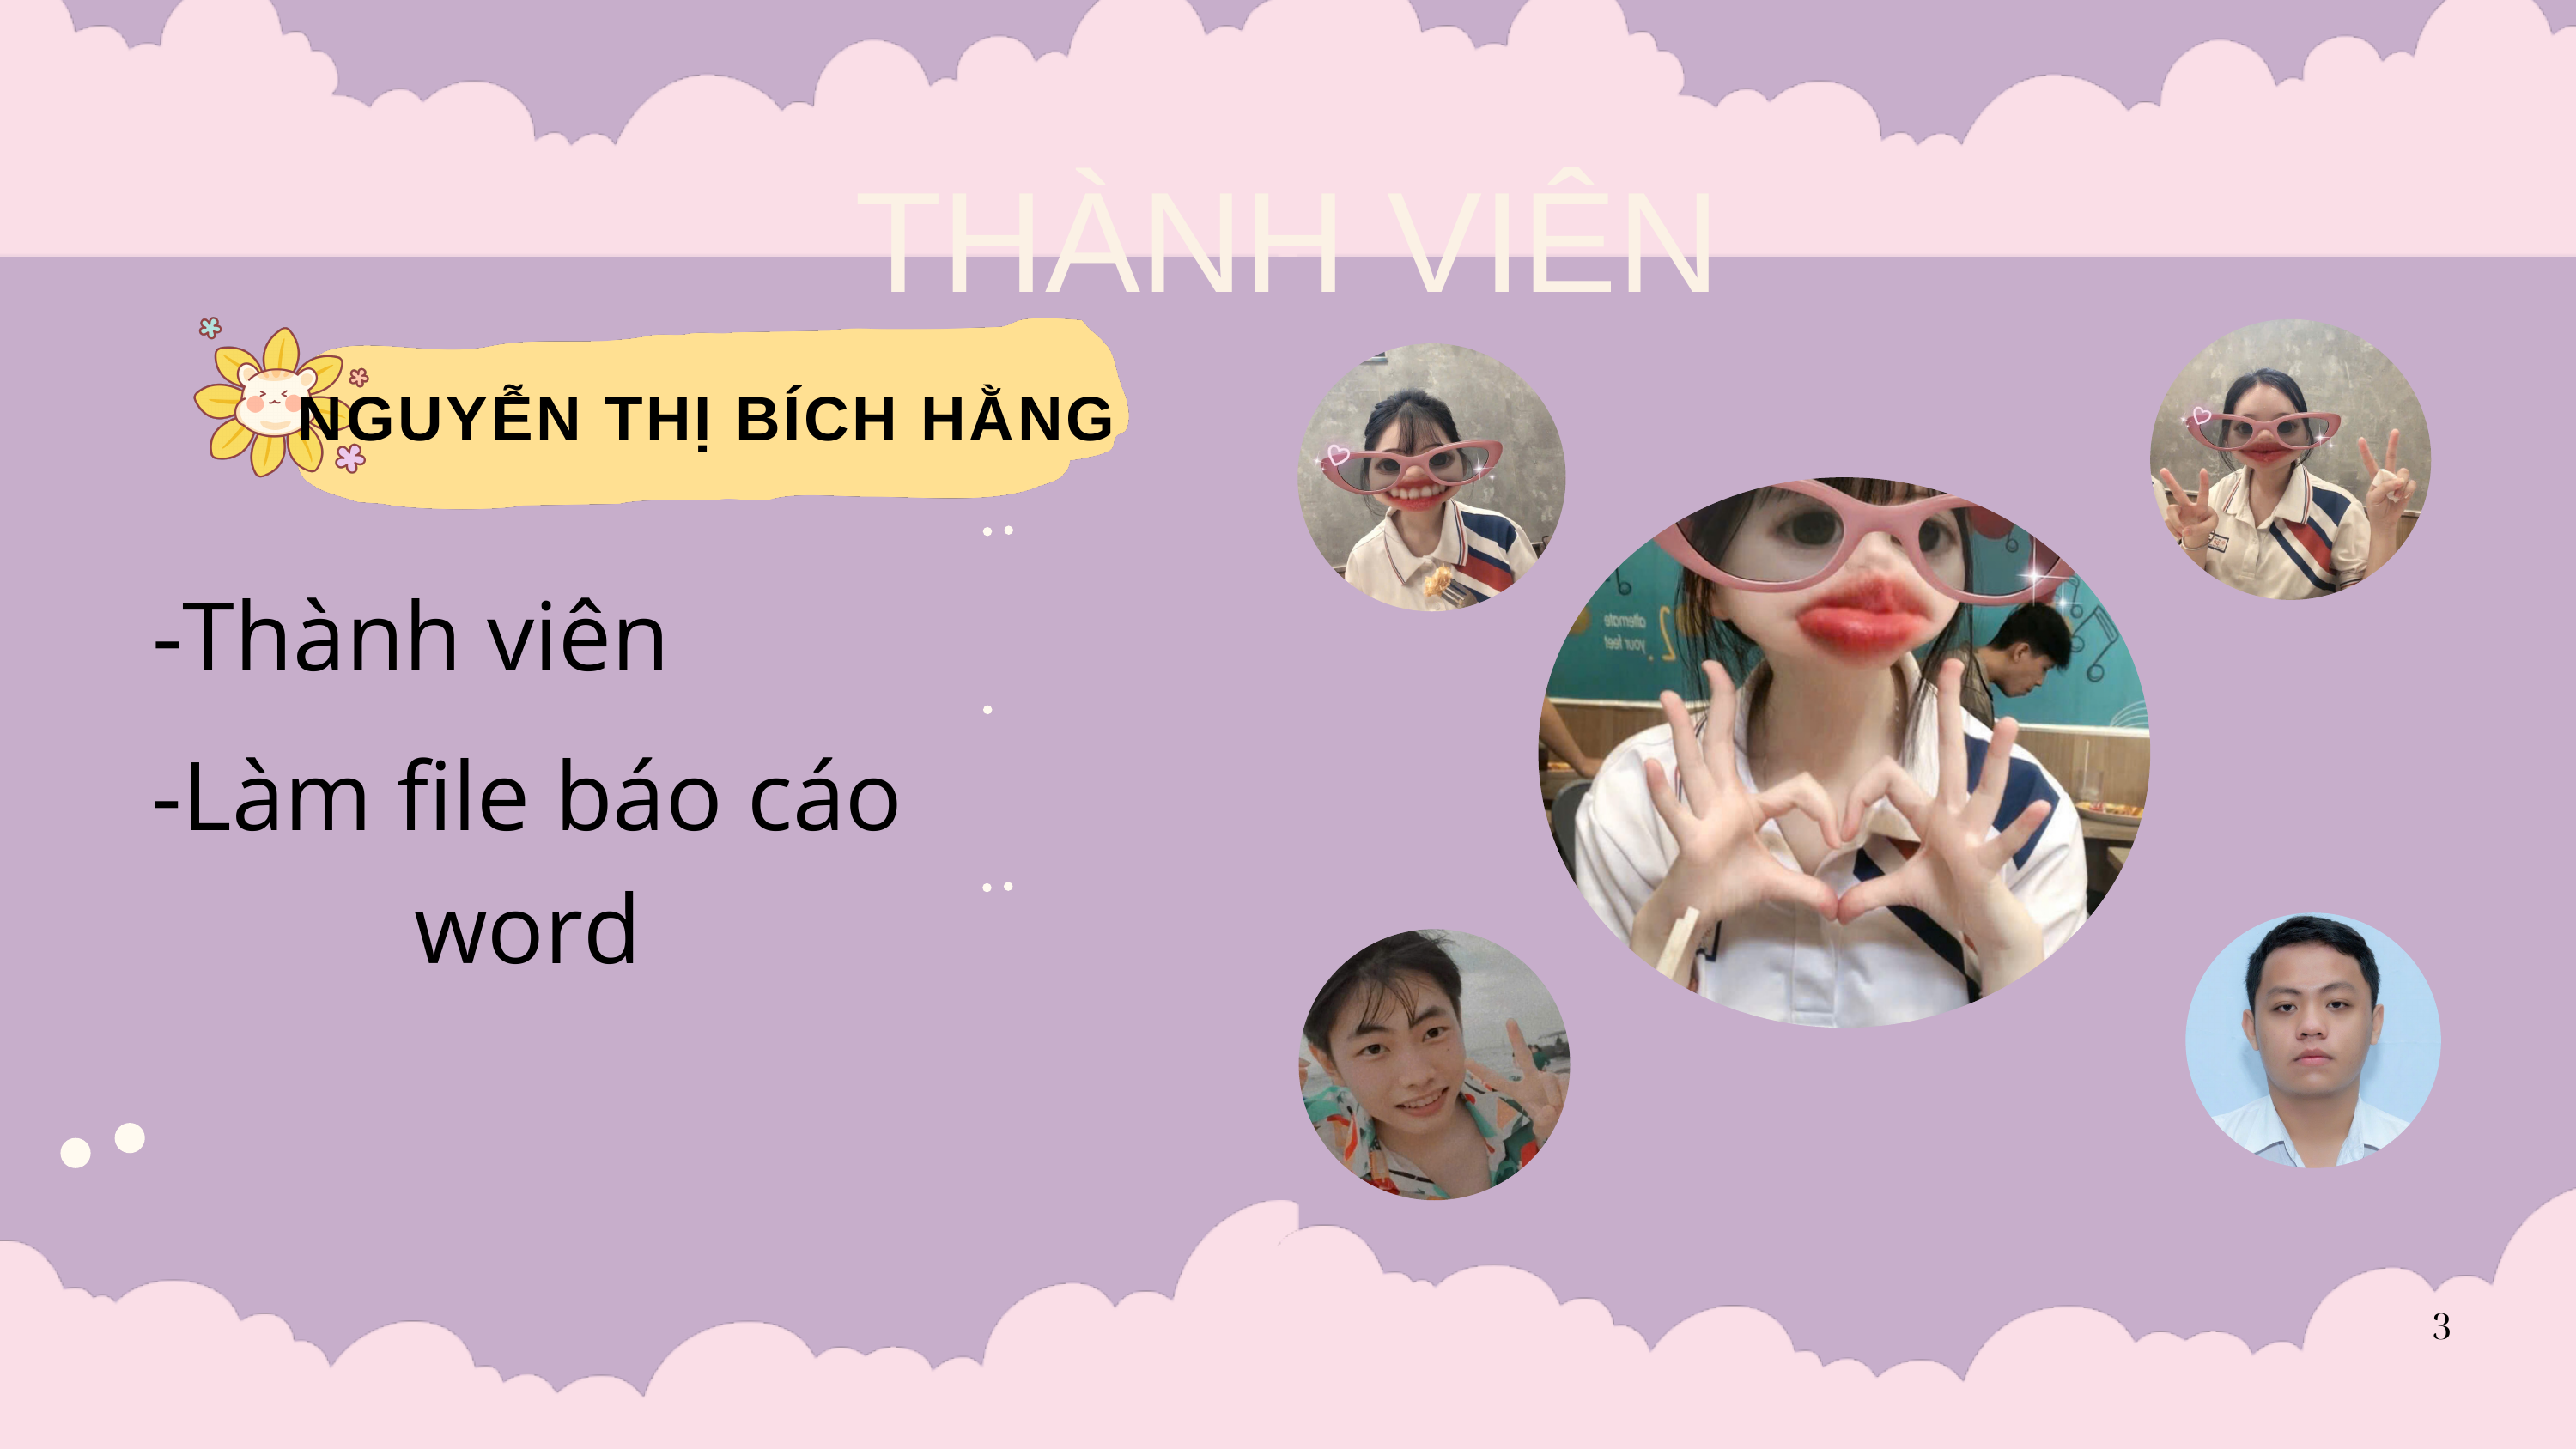

THÀNH VIÊN

NGUYỄN THỊ BÍCH HẰNG

-Thành viên

-Làm file báo cáo word

3